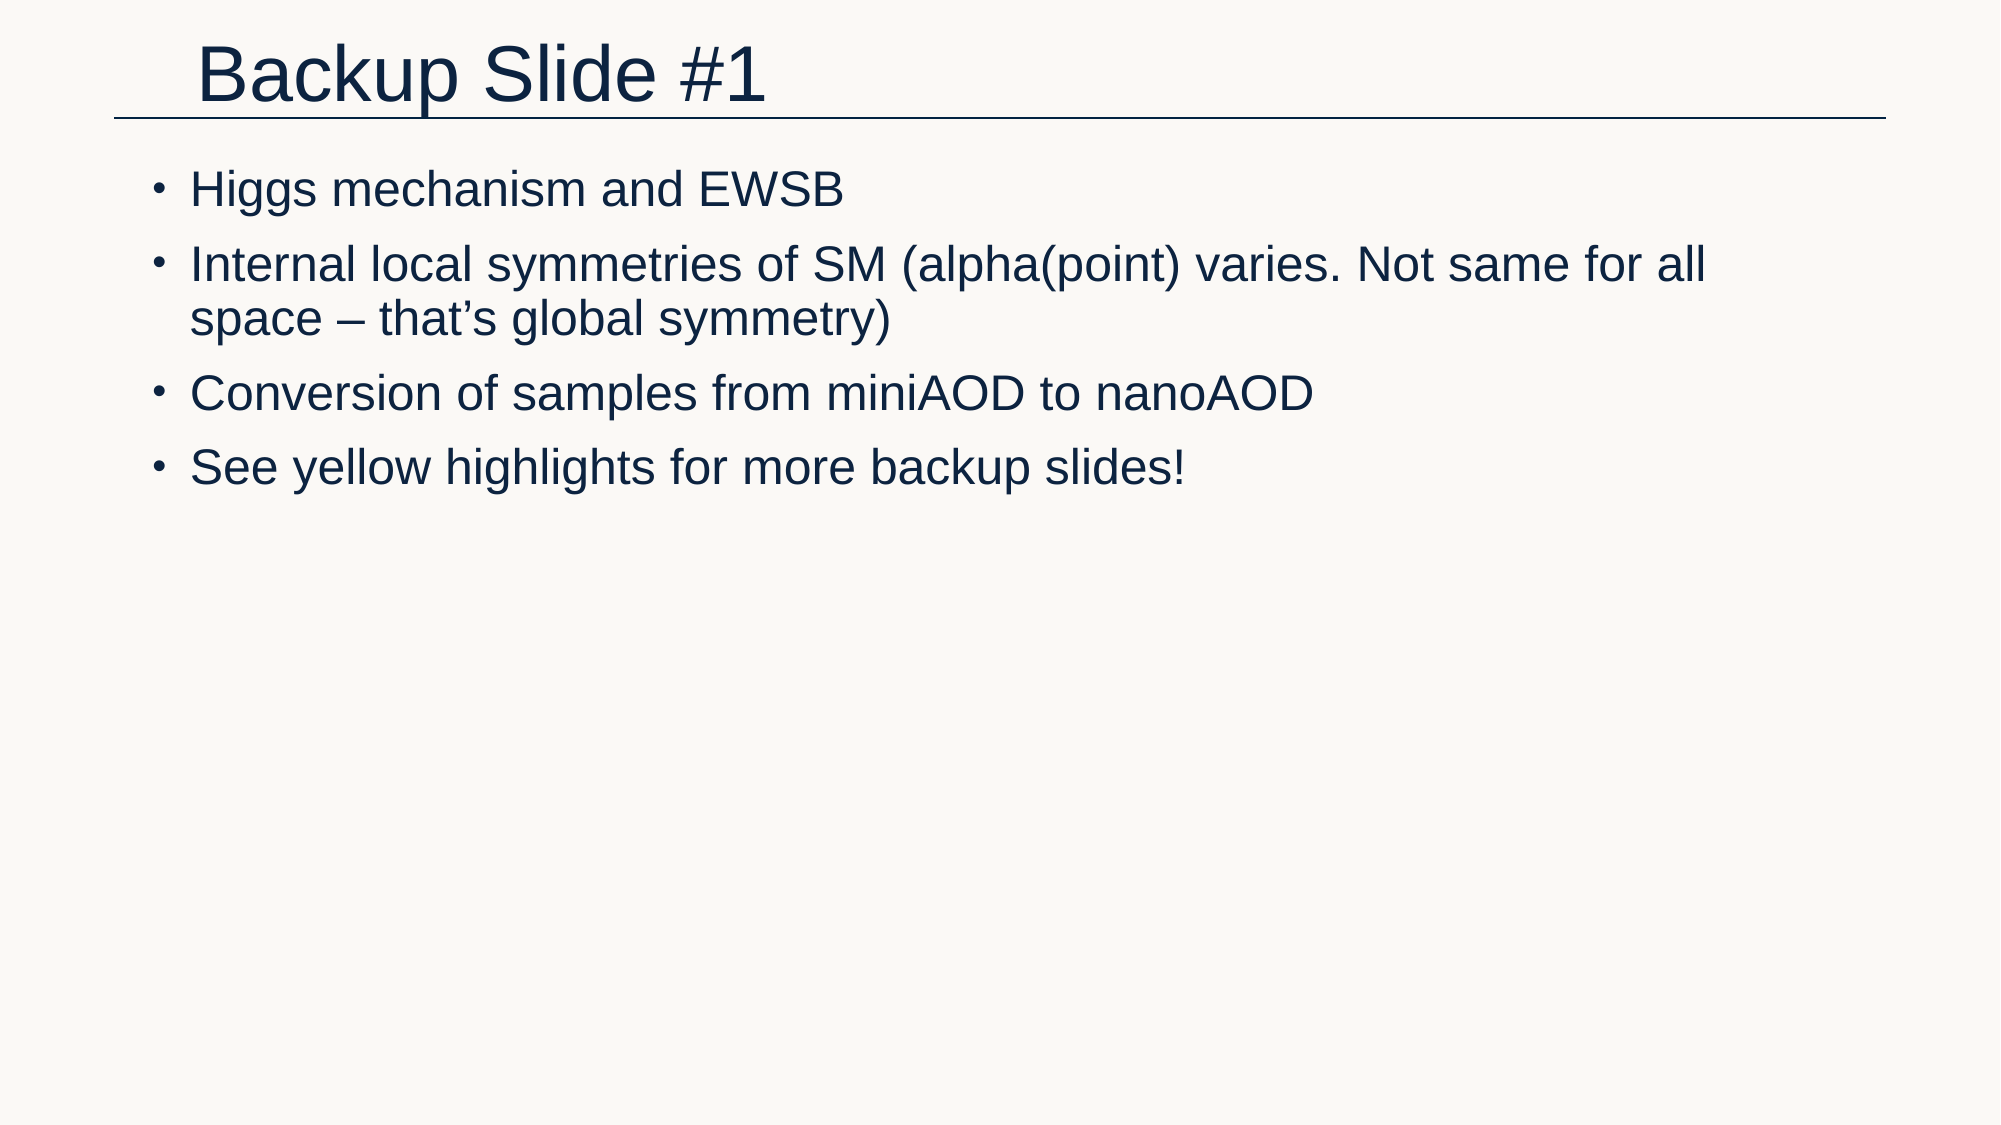

# Backup Slide #1
Higgs mechanism and EWSB
Internal local symmetries of SM (alpha(point) varies. Not same for all space – that’s global symmetry)
Conversion of samples from miniAOD to nanoAOD
See yellow highlights for more backup slides!